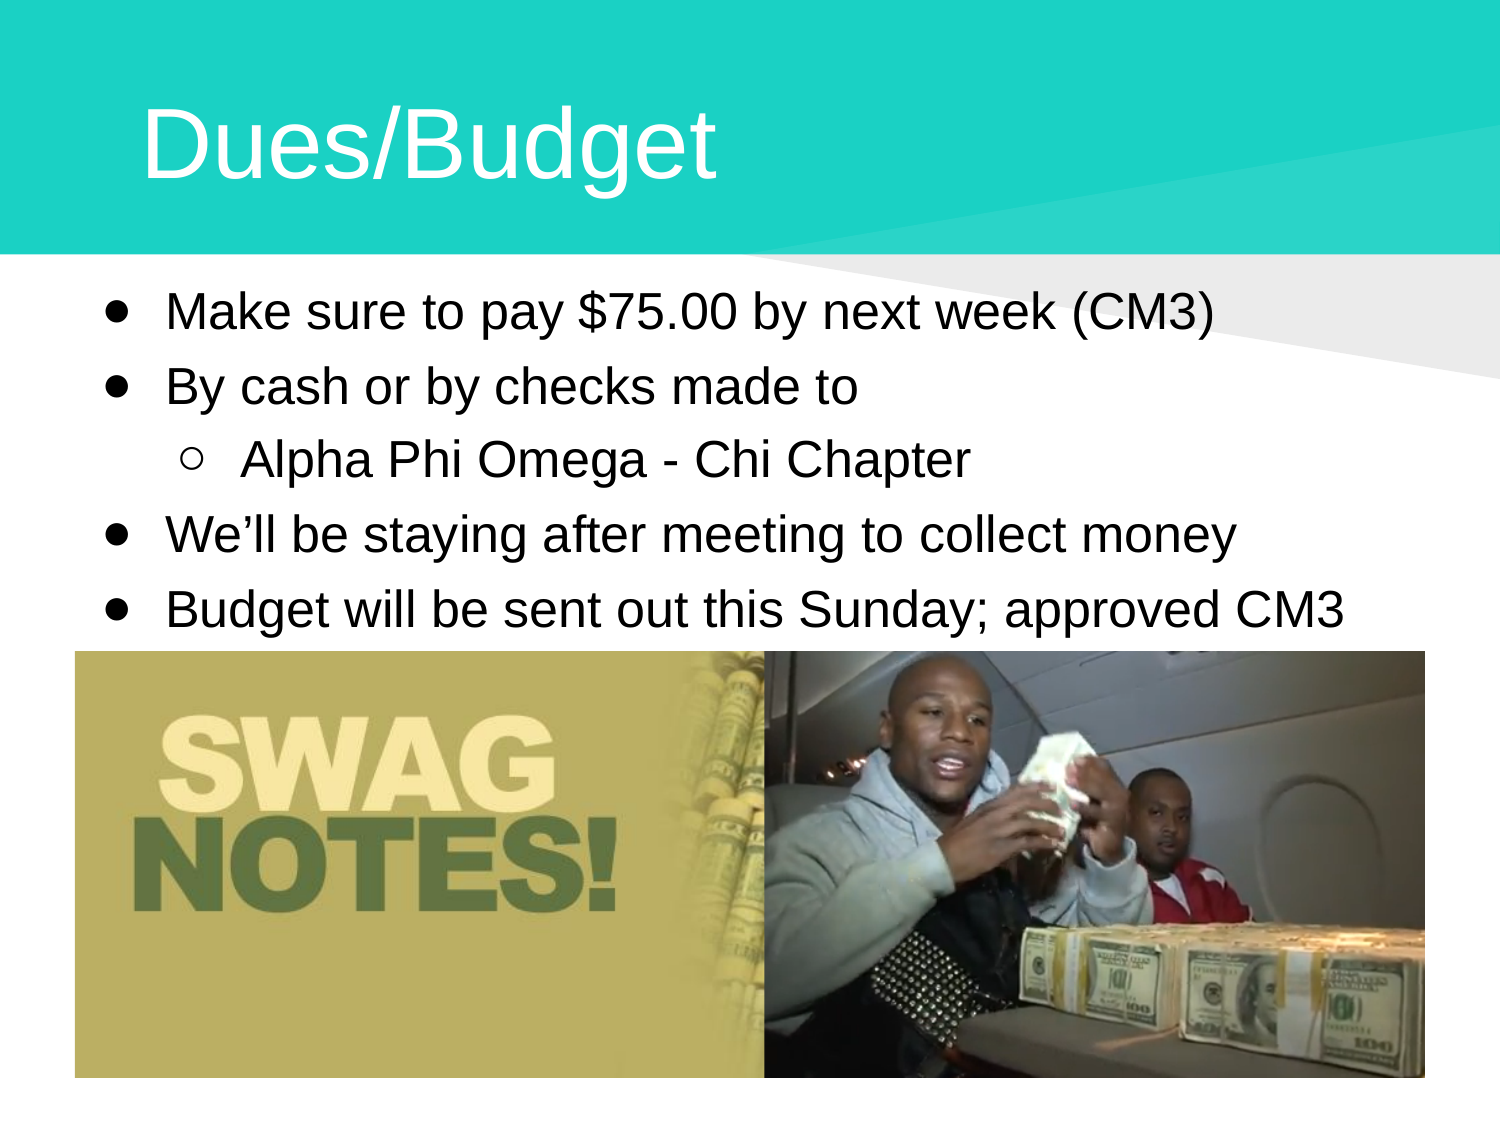

# Dues/Budget
Make sure to pay $75.00 by next week (CM3)
By cash or by checks made to
Alpha Phi Omega - Chi Chapter
We’ll be staying after meeting to collect money
Budget will be sent out this Sunday; approved CM3